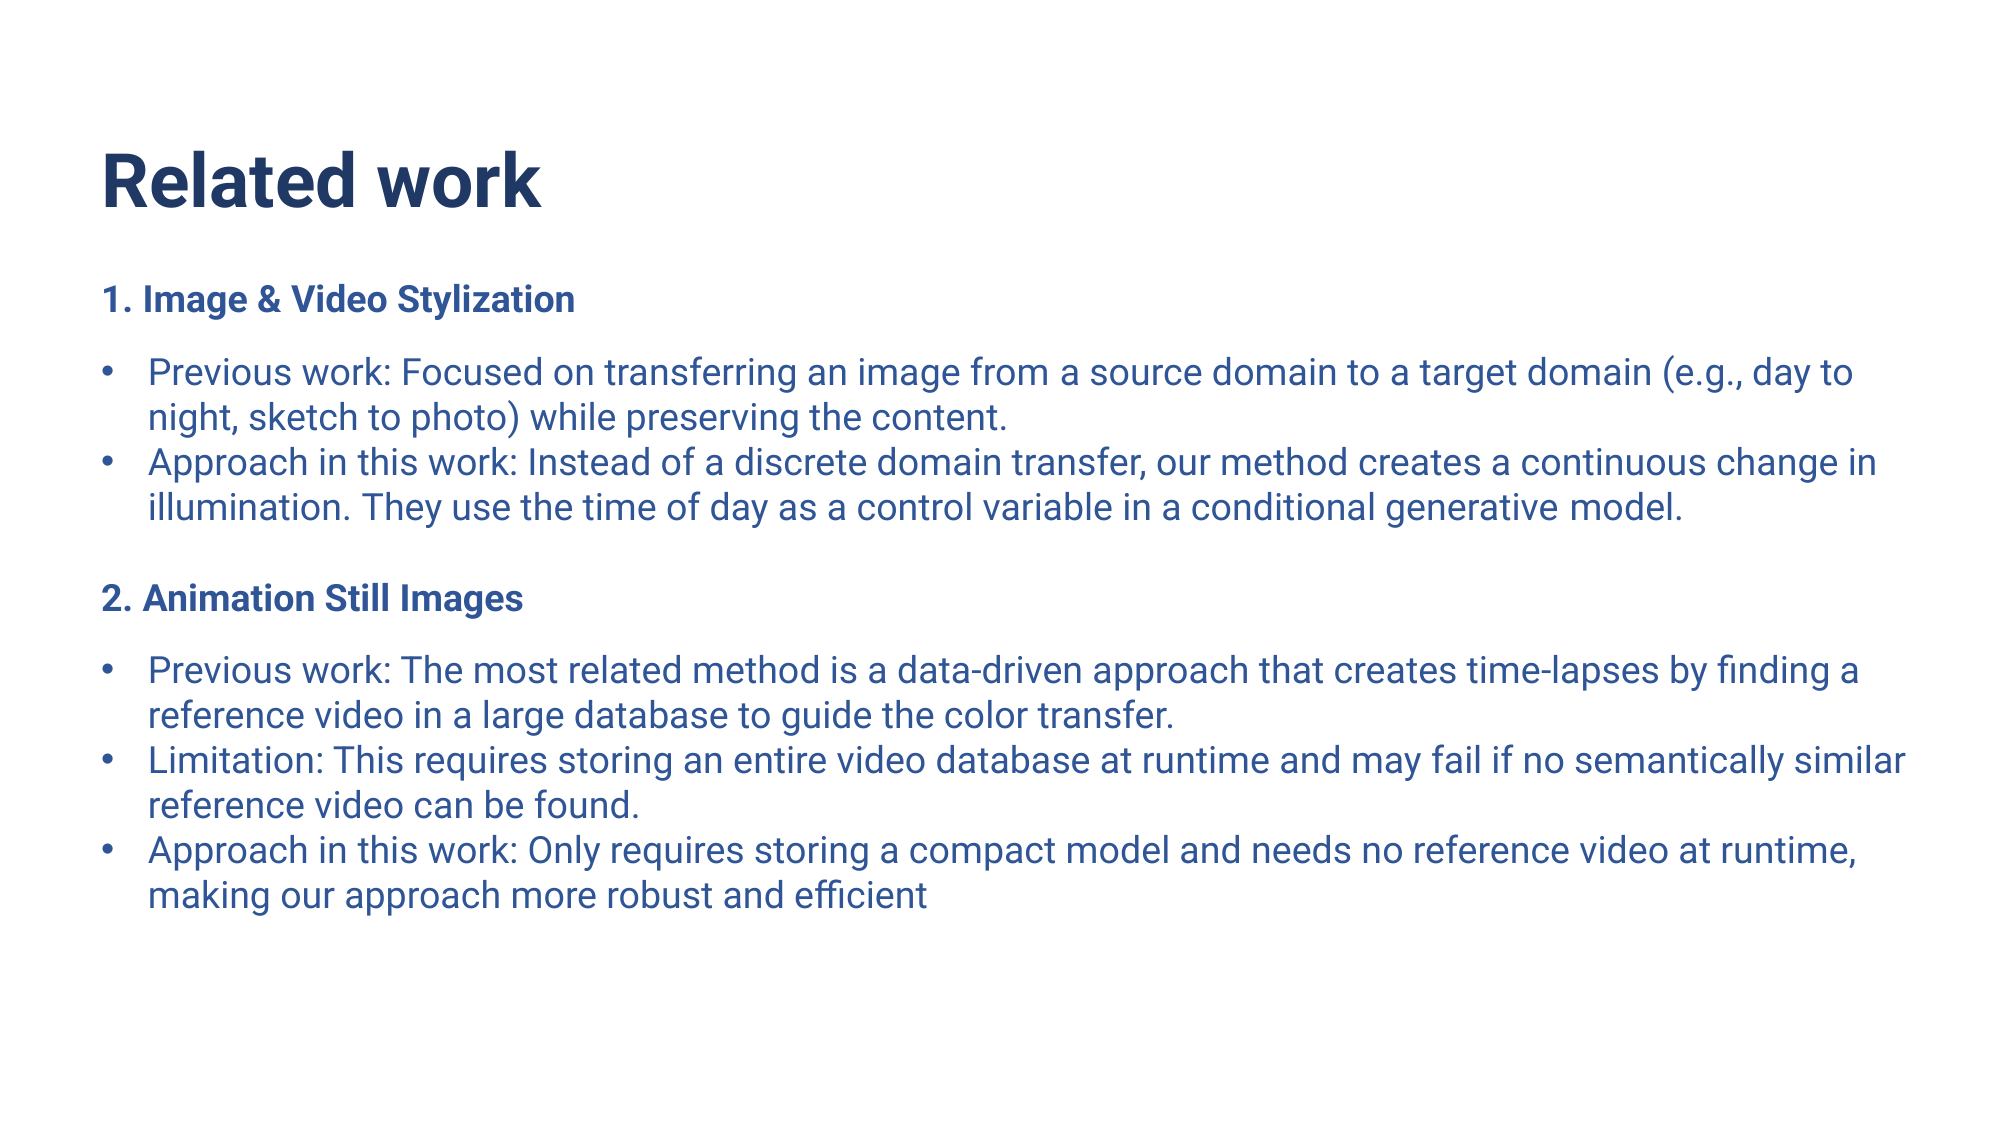

# Related work
1. Image & Video Stylization
Previous work: Focused on transferring an image from a source domain to a target domain (e.g., day to night, sketch to photo) while preserving the content.
Approach in this work: Instead of a discrete domain transfer, our method creates a continuous change in illumination. They use the time of day as a control variable in a conditional generative model.
2. Animation Still Images
Previous work: The most related method is a data-driven approach that creates time-lapses by finding a reference video in a large database to guide the color transfer.
Limitation: This requires storing an entire video database at runtime and may fail if no semantically similar reference video can be found.
Approach in this work: Only requires storing a compact model and needs no reference video at runtime, making our approach more robust and efficient